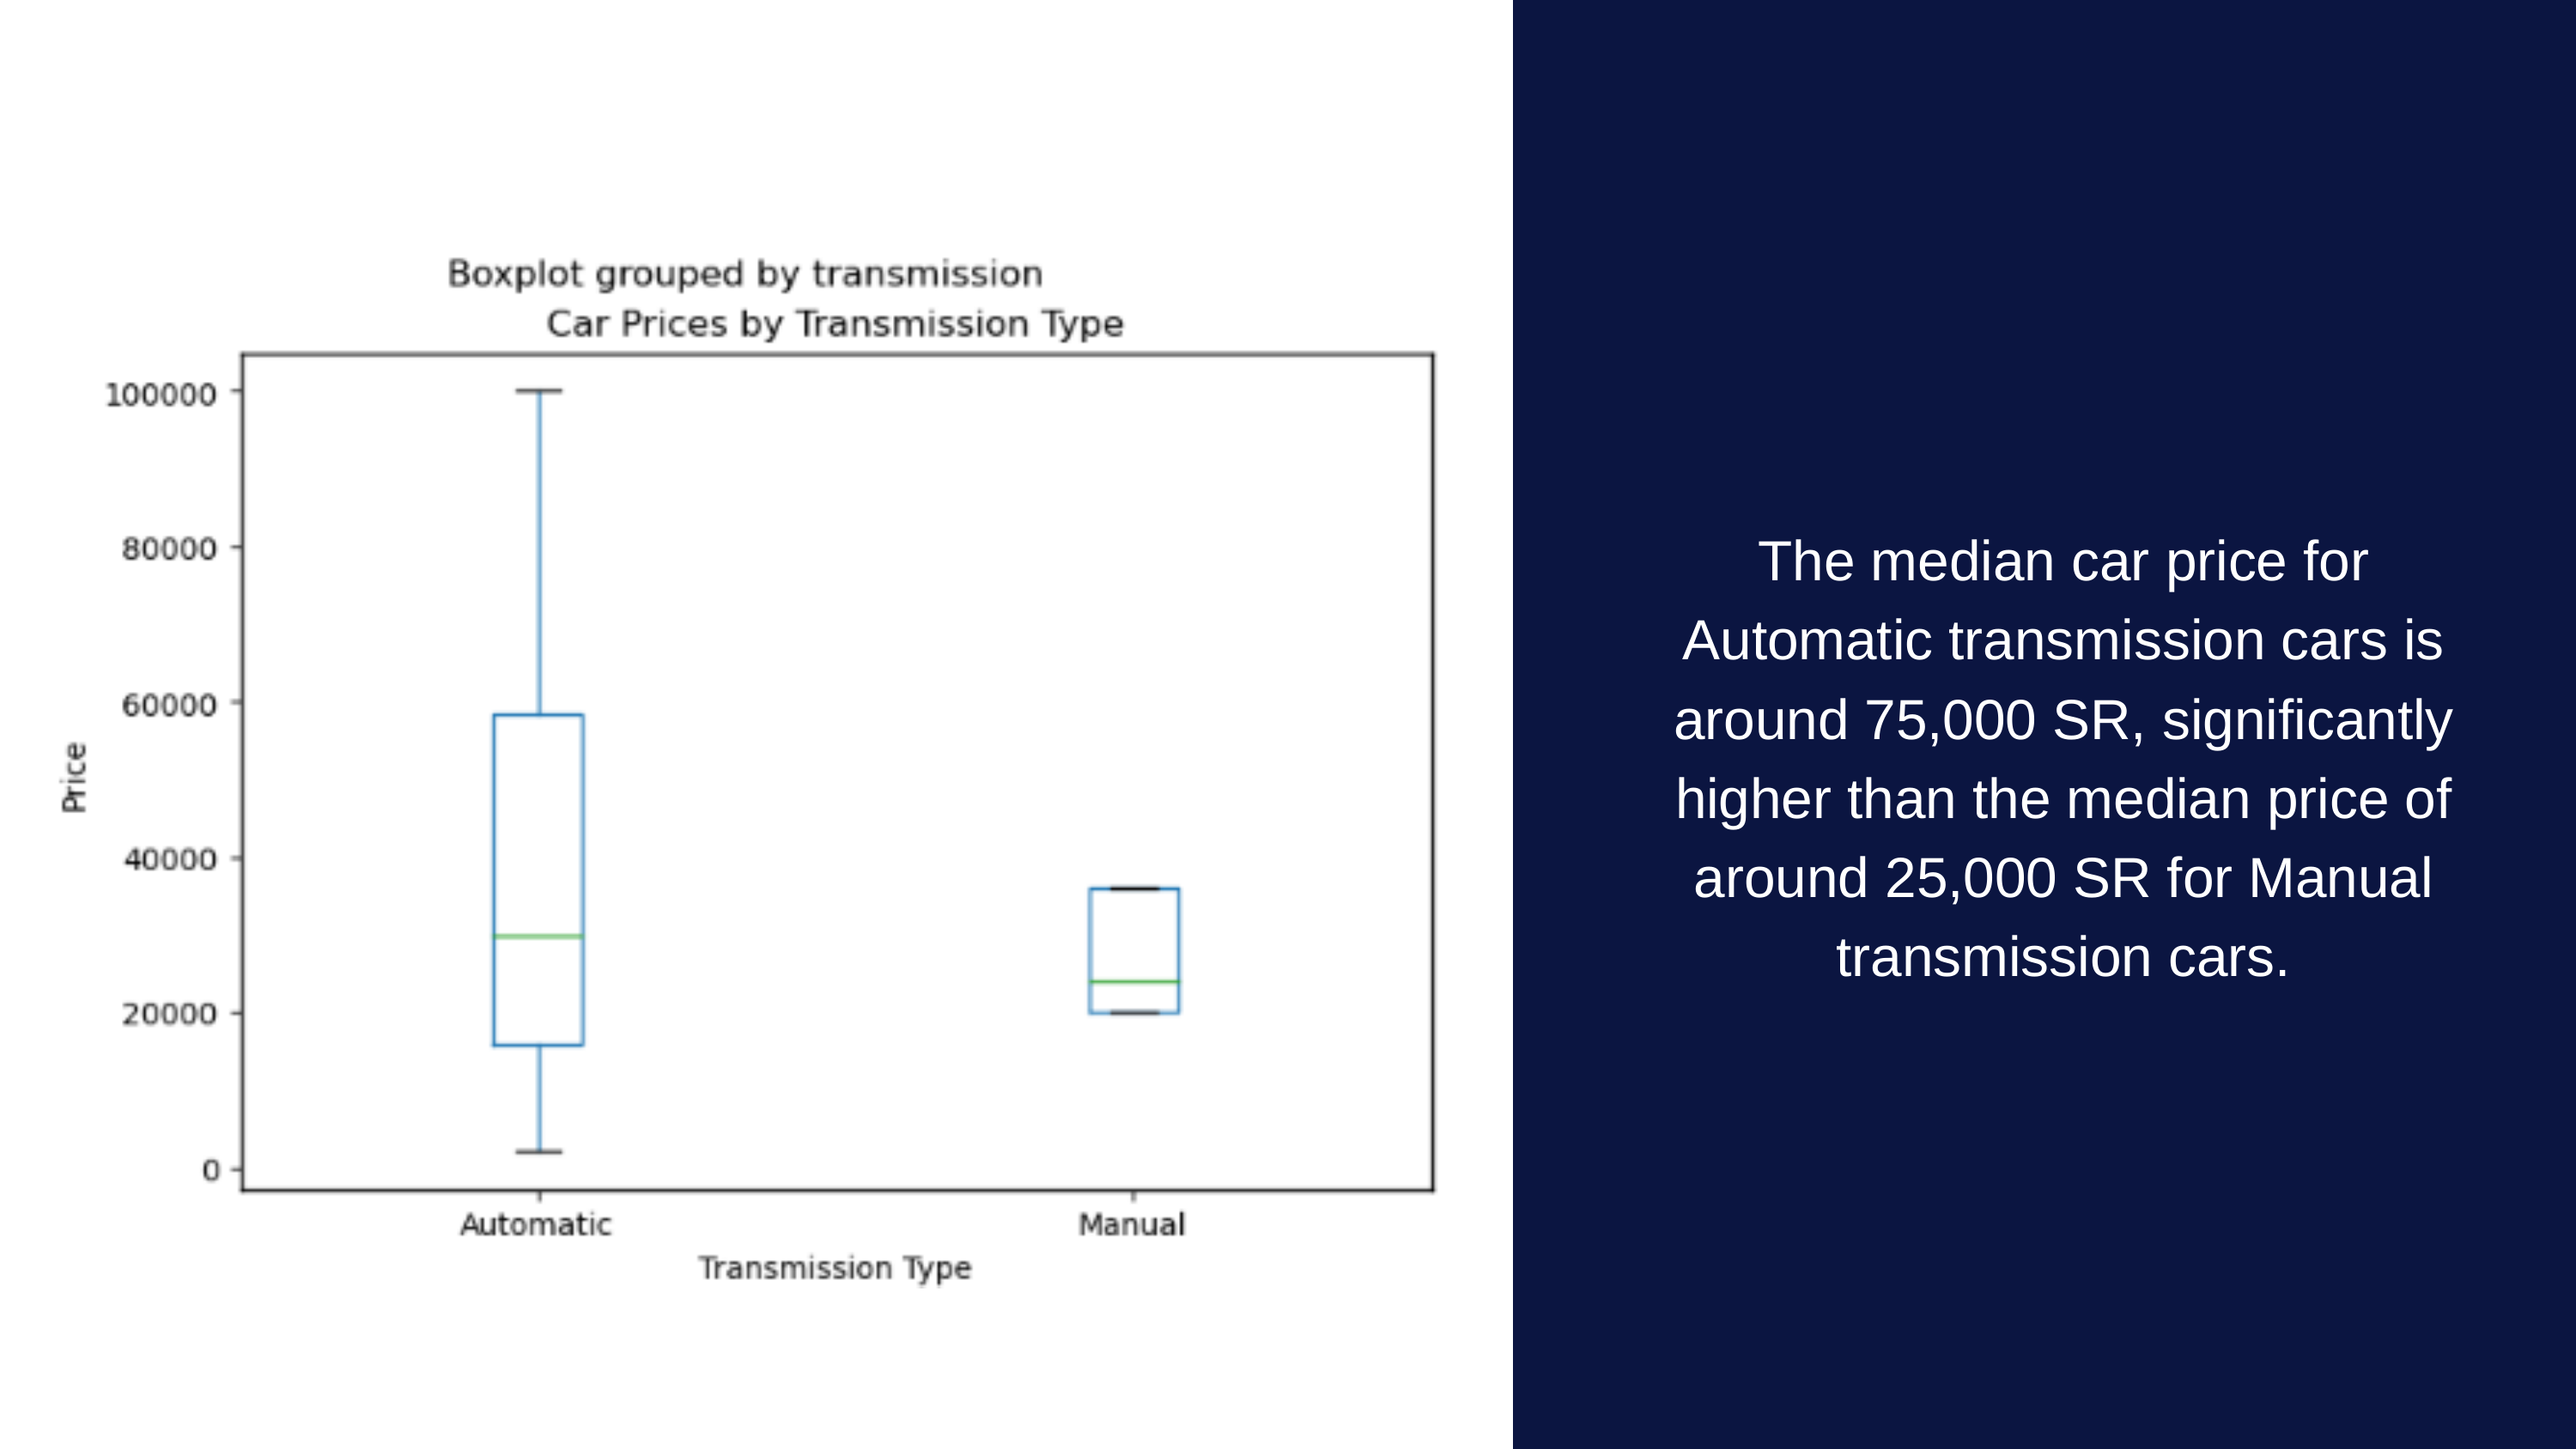

The median car price for Automatic transmission cars is around 75,000 SR, significantly higher than the median price of around 25,000 SR for Manual transmission cars.